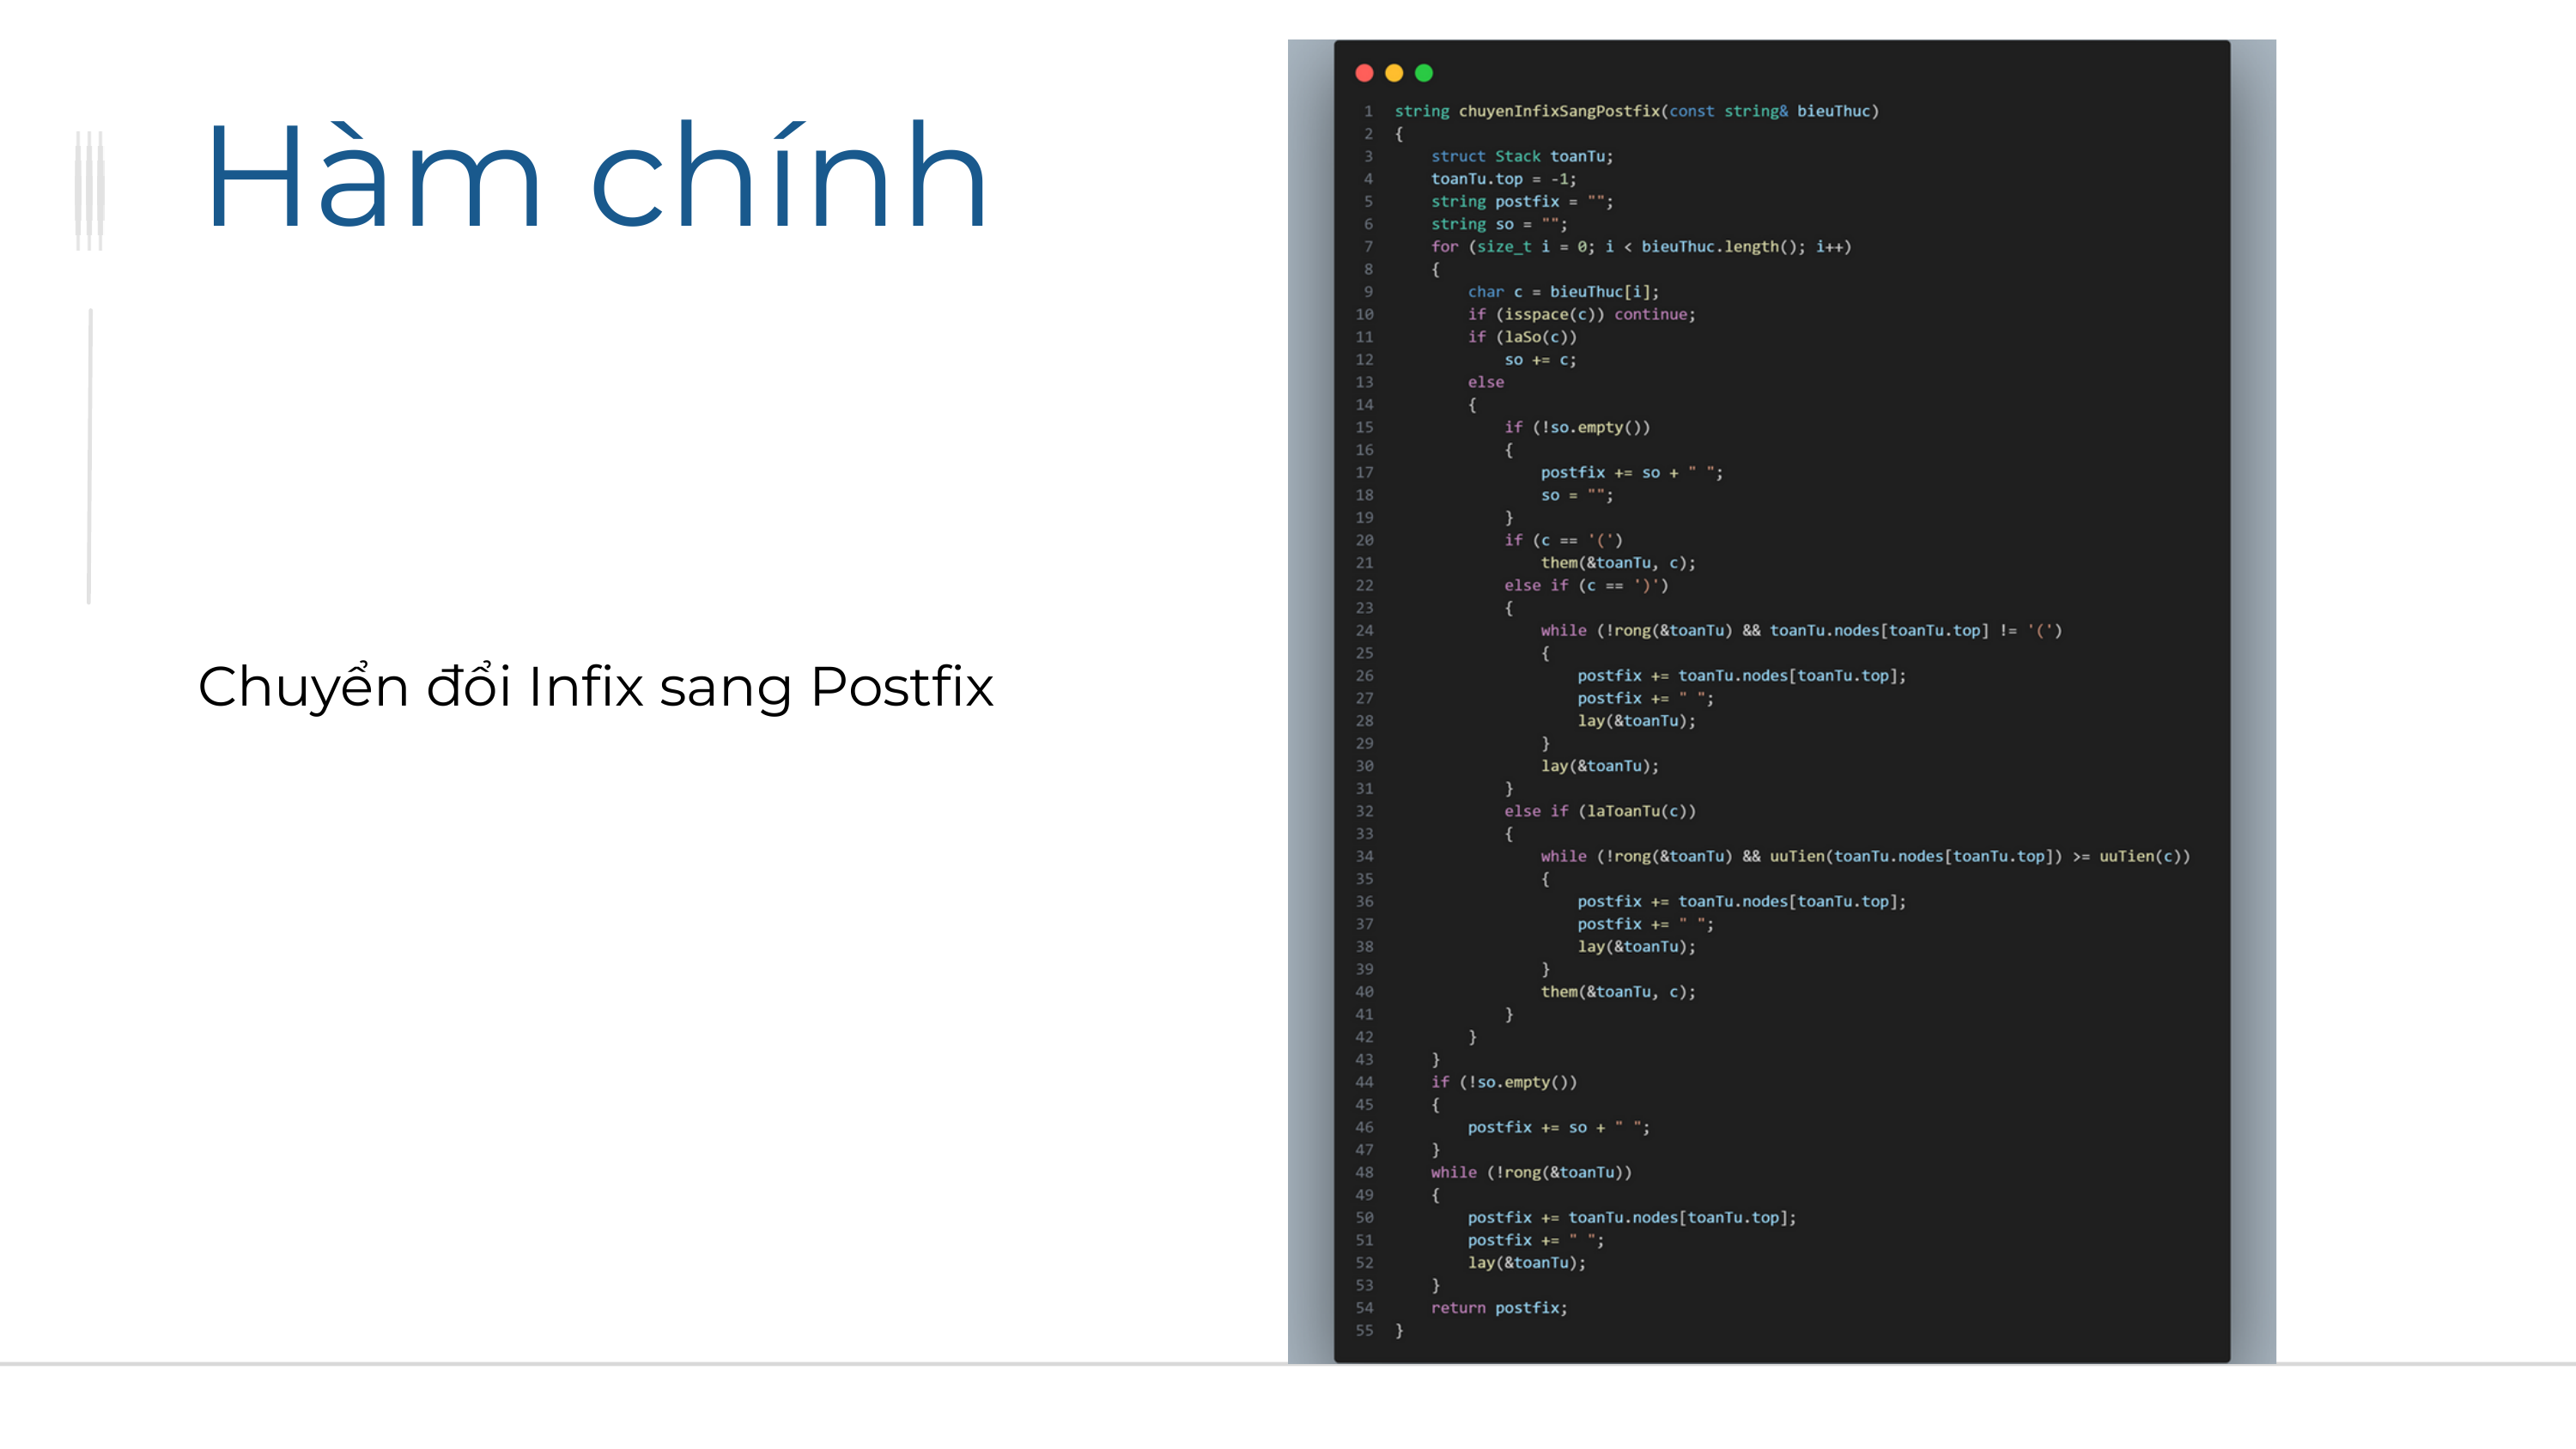

Hàm chính

Chuyển đổi Infix sang Postfix